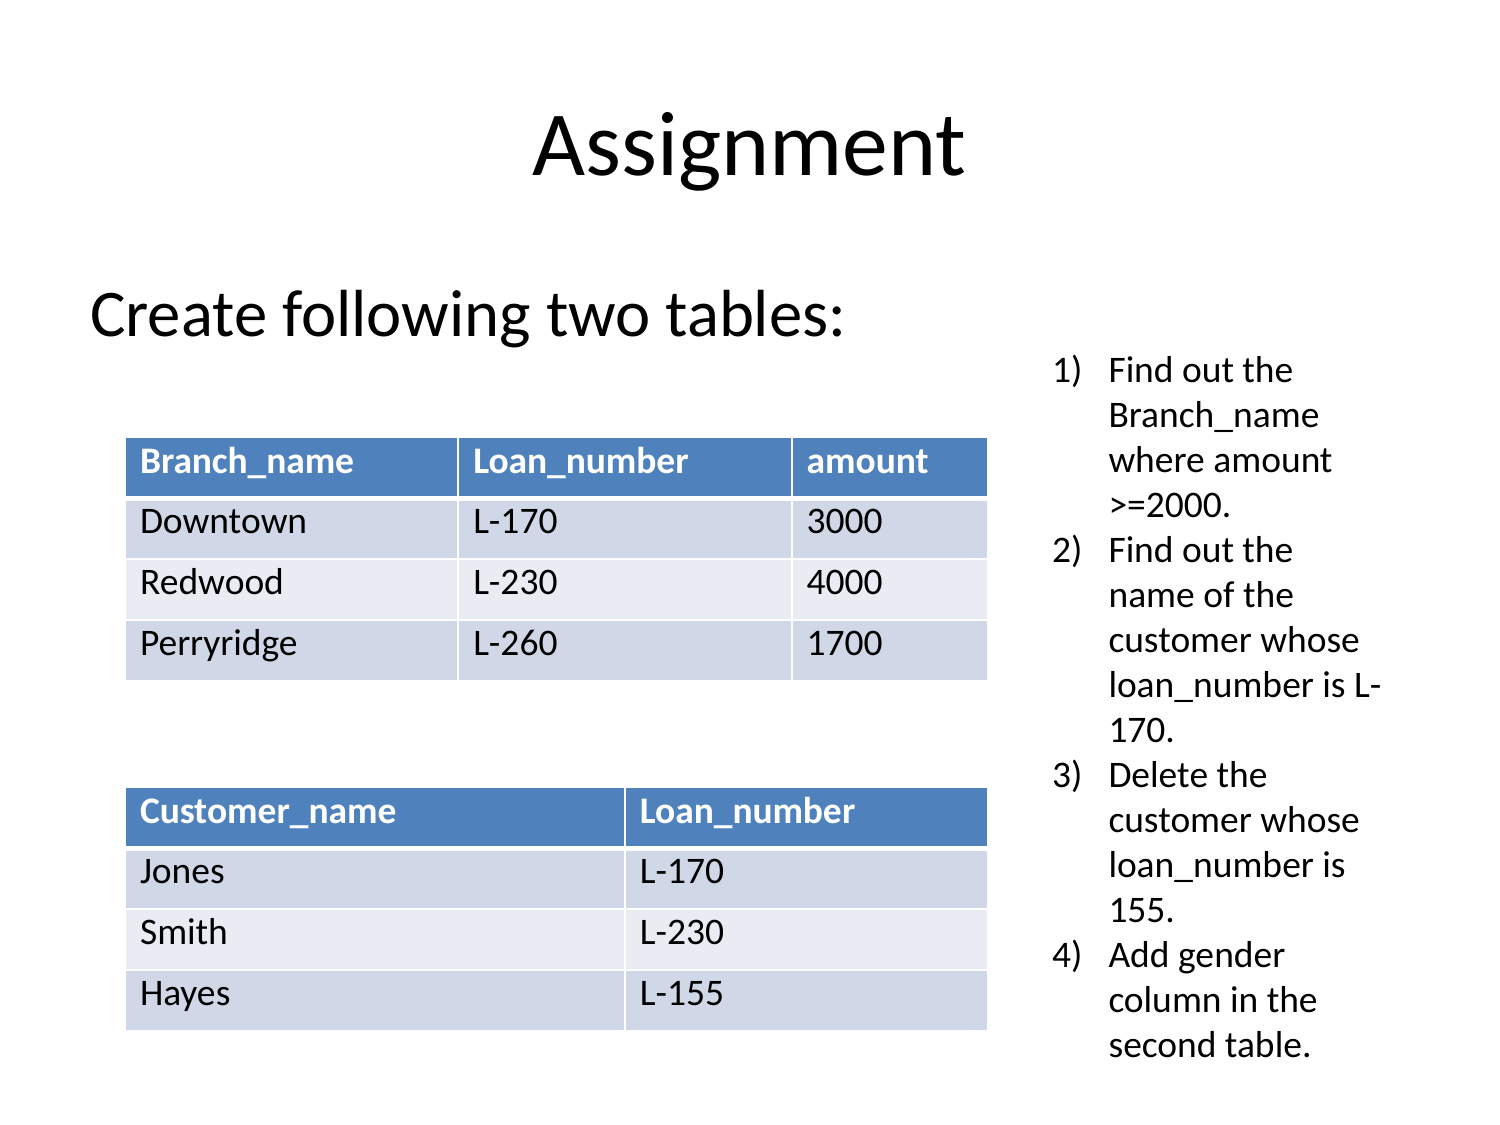

# Assignment
Create following two tables:

Find out the Branch_name where amount >=2000.
Find out the name of the customer whose loan_number is L-170.
Delete the customer whose loan_number is 155.
Add gender column in the second table.
| Branch\_name | Loan\_number | amount |
| --- | --- | --- |
| Downtown | L-170 | 3000 |
| Redwood | L-230 | 4000 |
| Perryridge | L-260 | 1700 |
| Customer\_name | Loan\_number |
| --- | --- |
| Jones | L-170 |
| Smith | L-230 |
| Hayes | L-155 |